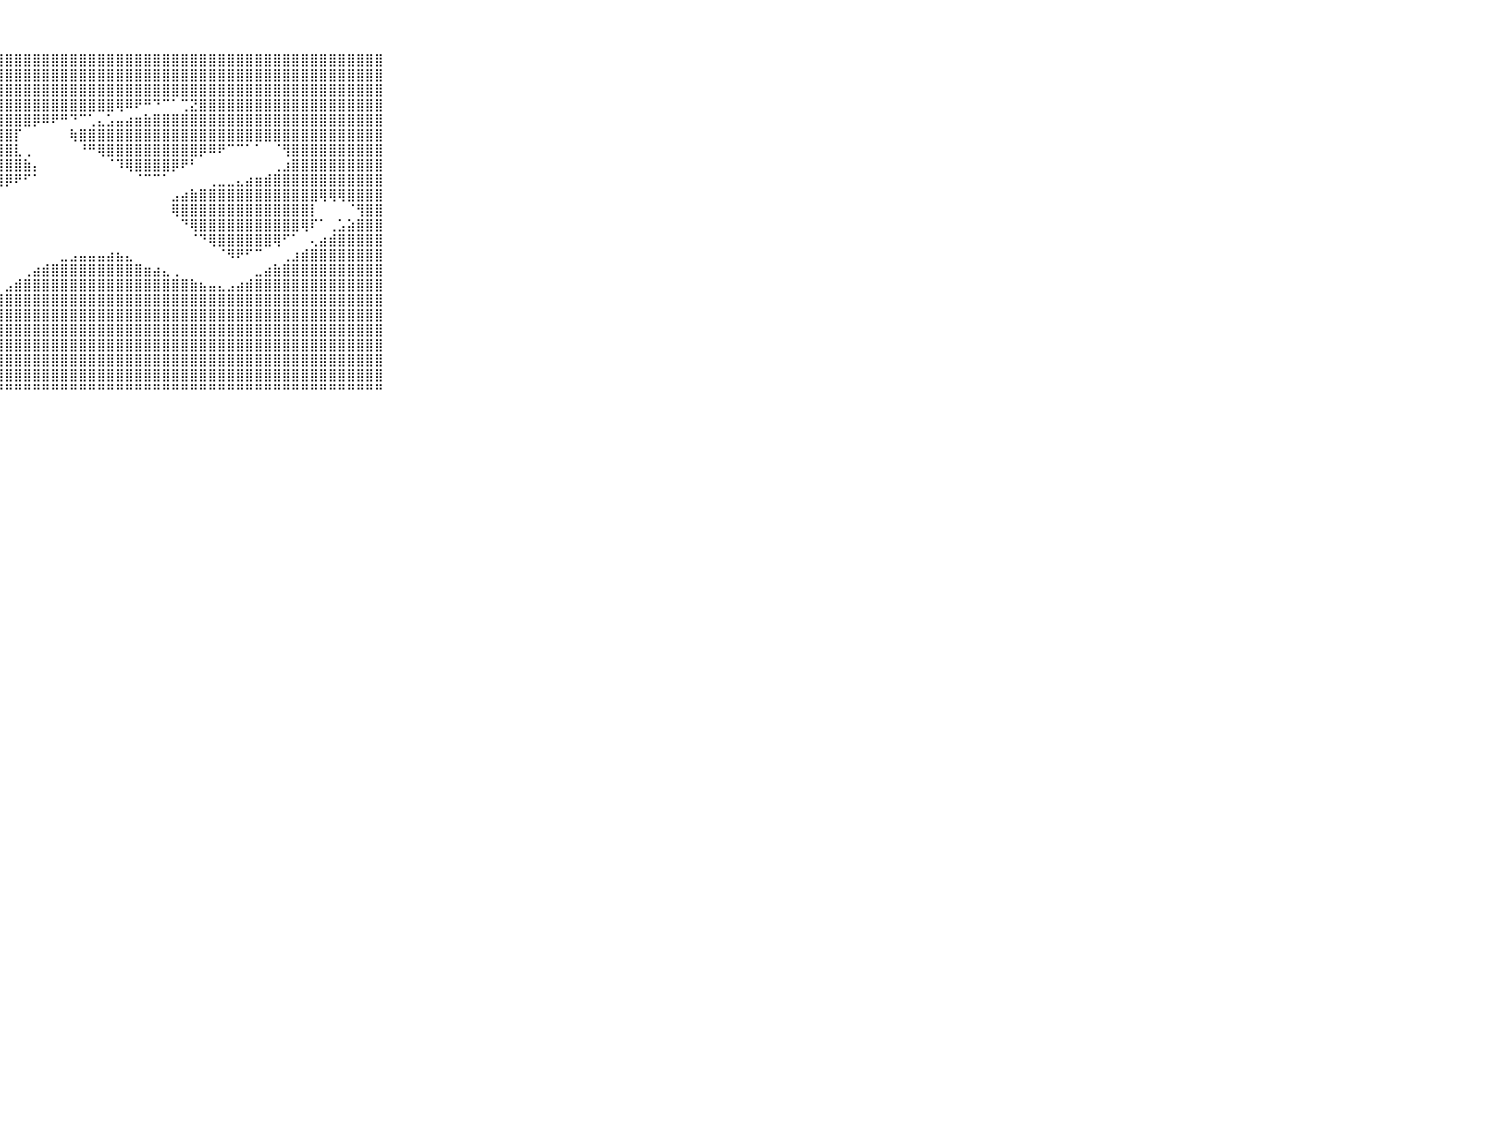

⠀⠀⠀⠀⠀⠀⠀⠀⠀⠀⠀⣼⣾⣿⣾⣿⣿⣿⣿⣿⣿⣿⣿⣿⣿⣿⣿⣿⣿⣿⣿⣿⣿⣿⣿⣿⣿⣿⣿⣿⣿⣿⣿⣿⣿⣿⣿⣿⣿⣿⣿⣿⣿⣿⣿⣿⣿⣿⣿⣿⣿⣿⣿⣿⣿⣿⣿⣿⣿⠀⠀⠀⠀⠀⠀⠀⠀⠀⠀⠀⠀
⠀⠀⠀⠀⠀⠀⠀⠀⠀⠀⠀⣿⣿⣿⣿⣿⣿⣿⣿⣿⣿⣿⣿⣿⣿⣿⣿⣿⣿⣿⣿⣿⣿⣿⣿⣿⣿⣿⣿⣿⣿⣿⣿⣿⣿⣿⣿⣿⣿⣿⣿⣿⣿⣿⣿⣿⣿⣿⣿⣿⣿⣿⣿⣿⣿⣿⣿⣿⣿⠀⠀⠀⠀⠀⠀⠀⠀⠀⠀⠀⠀
⠀⠀⠀⠀⠀⠀⠀⠀⠀⠀⠀⣿⣿⣿⣿⣿⣿⣿⣿⣿⣿⣿⣿⣿⣿⣿⣿⣿⣿⣿⣿⣿⣿⣿⣿⣿⣿⣿⣿⣿⣿⣿⣿⣿⣿⣿⣿⣿⣿⣿⣿⣿⣿⣿⣿⣿⣿⣿⣿⣿⣿⣿⣿⣿⣿⣿⣿⣿⣿⠀⠀⠀⠀⠀⠀⠀⠀⠀⠀⠀⠀
⠀⠀⠀⠀⠀⠀⠀⠀⠀⠀⠀⣿⣿⣿⣿⣿⣿⣿⣿⣿⣿⣿⣿⣿⣿⣿⣿⣿⣿⣿⣿⣿⣿⣿⣿⣿⣿⣿⣿⣿⢿⠿⠟⠛⠙⠉⠁⢉⣝⣿⣿⣿⣿⣿⣿⣿⣿⣿⣿⣿⣿⣿⣿⣿⣿⣿⣿⣿⣿⠀⠀⠀⠀⠀⠀⠀⠀⠀⠀⠀⠀
⠀⠀⠀⠀⠀⠀⠀⠀⠀⠀⠀⣿⣿⣿⣿⣿⣿⣿⣿⣿⣿⣿⣿⣿⣿⣿⣿⣿⣿⣿⣿⡿⠿⠟⠛⠙⠉⢁⣄⣡⣤⣴⣶⣷⣿⣿⣿⣿⣿⣿⣿⣿⣿⣿⣿⣿⣿⣿⣿⣿⣿⣿⣿⣿⣿⣿⣿⣿⣿⠀⠀⠀⠀⠀⠀⠀⠀⠀⠀⠀⠀
⠀⠀⠀⠀⠀⠀⠀⠀⠀⠀⠀⣿⣿⣿⣿⣿⣿⣿⣿⣿⣿⣿⣿⣿⣿⣿⣿⣿⣿⡏⠀⠀⠀⠀⠀⢷⣿⣿⣿⣿⣿⣿⣿⣿⣿⣿⣿⣿⣿⣿⣿⣿⣿⣿⣿⣿⣿⣿⣿⣿⣿⣿⣿⣿⣿⣿⣿⣿⣿⠀⠀⠀⠀⠀⠀⠀⠀⠀⠀⠀⠀
⠀⠀⠀⠀⠀⠀⠀⠀⠀⠀⠀⣿⣿⣿⣿⣿⣿⣿⣿⣿⣿⣿⣿⣿⣿⣿⣿⣿⣿⣇⢀⠀⠀⠀⠀⠀⠘⠛⢿⣿⣿⣿⣿⣿⣿⣿⣿⣿⣿⡿⠿⠟⠉⠉⠁⠁⠀⠈⢻⣿⣿⣿⣿⣿⣿⣿⣿⣿⣿⠀⠀⠀⠀⠀⠀⠀⠀⠀⠀⠀⠀
⠀⠀⠀⠀⠀⠀⠀⠀⠀⠀⠀⣿⣿⣿⣿⣿⣿⣿⣿⣿⣿⣿⣿⣿⣿⣿⣿⣿⣿⣿⣷⡄⠀⠀⠀⠀⠀⠀⠀⠈⠹⢿⣿⣿⣿⣿⡿⠟⠃⠀⠀⠀⠀⠀⠀⠀⠀⢀⣰⣿⣿⣿⣿⣿⣿⣿⣿⣿⣿⠀⠀⠀⠀⠀⠀⠀⠀⠀⠀⠀⠀
⠀⠀⠀⠀⠀⠀⠀⠀⠀⠀⠀⣿⣿⣿⣿⣿⣿⣿⣿⣿⣿⣿⣿⣿⣿⣿⣿⣿⡿⠟⠋⠁⠀⠀⠀⠀⠀⠀⠀⠀⠀⠀⠈⠉⠉⠁⠀⠀⠀⠀⢀⣀⣀⣄⣴⣶⣾⣿⣿⣿⣿⣿⣿⣿⣿⣿⣿⣿⣿⠀⠀⠀⠀⠀⠀⠀⠀⠀⠀⠀⠀
⠀⠀⠀⠀⠀⠀⠀⠀⠀⠀⠀⠿⠟⠛⠛⠛⠛⠛⠛⠻⠿⠿⠿⠿⠟⠋⠉⠁⠀⠀⠀⠀⠀⠀⠀⠀⠀⠀⠀⠀⠀⠀⠀⠀⠀⠀⣠⣴⣷⣿⣿⣿⣿⣿⣿⣿⣿⣿⣿⣿⣿⣿⢿⢿⢿⣿⣿⣿⣿⠀⠀⠀⠀⠀⠀⠀⠀⠀⠀⠀⠀
⠀⠀⠀⠀⠀⠀⠀⠀⠀⠀⠀⠀⠀⠀⠀⠀⠀⠀⠀⠀⠀⠀⠀⠀⠀⠀⠀⠀⠀⠀⠀⠀⠀⠀⠀⠀⠀⠀⠀⠀⠀⠀⠀⠀⠀⠀⢿⣿⣿⣿⣿⣿⣿⣿⣿⣿⣿⣿⣿⣿⣿⡇⠀⠀⠀⠈⢻⣿⣿⠀⠀⠀⠀⠀⠀⠀⠀⠀⠀⠀⠀
⠀⠀⠀⠀⠀⠀⠀⠀⠀⠀⠀⠀⠀⠀⠀⠀⠀⠀⠀⠀⠀⠀⠀⠀⠀⠀⠀⠀⠀⠀⠀⠀⠀⠀⠀⠀⠀⠀⠀⠀⠀⠀⠀⠀⠀⠀⠀⠙⢿⣿⣿⣿⣿⣿⣿⣿⣿⣿⣿⣿⢿⠏⠁⢀⣡⣵⣿⣿⣿⠀⠀⠀⠀⠀⠀⠀⠀⠀⠀⠀⠀
⠀⠀⠀⠀⠀⠀⠀⠀⠀⠀⠀⠀⠀⠀⠀⠀⠀⠀⠀⠀⠀⠀⠀⠀⠀⠀⠀⠀⠀⠀⠀⠀⠀⠀⠀⠀⠀⠀⠀⠀⠀⠀⠀⠀⠀⠀⠀⠀⠈⠙⢿⣿⣿⣿⣿⣿⣿⢿⠋⠁⠀⢄⣴⣾⣿⣿⣿⣿⣿⠀⠀⠀⠀⠀⠀⠀⠀⠀⠀⠀⠀
⠀⠀⠀⠀⠀⠀⠀⠀⠀⠀⠀⣤⣤⣤⣤⣤⣤⠀⠀⠀⠀⠀⠀⠀⠀⠀⠀⠀⠀⠀⠀⠀⠀⠀⣀⣠⣤⣤⣤⣴⣦⣄⠀⠀⠀⠀⠀⠀⠀⠀⠀⠈⠻⠟⠋⠉⠀⠀⢀⣰⣾⣿⣿⣿⣿⣿⣿⣿⣿⠀⠀⠀⠀⠀⠀⠀⠀⠀⠀⠀⠀
⠀⠀⠀⠀⠀⠀⠀⠀⠀⠀⠀⣿⣿⣿⣿⡿⠃⠀⠀⠀⠀⠀⠀⠀⠀⠀⠀⠀⠀⠀⢀⣴⣾⣿⣿⣿⣿⣿⣿⣿⣿⣿⣿⣶⣴⣄⢀⠀⠀⠀⠀⠀⠀⠀⠀⣀⣴⣷⣿⣿⣿⣿⣿⣿⣿⣿⣿⣿⣿⠀⠀⠀⠀⠀⠀⠀⠀⠀⠀⠀⠀
⠀⠀⠀⠀⠀⠀⠀⠀⠀⠀⠀⣿⣿⣿⠟⠁⠀⠀⠀⠀⠀⠀⠀⠀⠀⠀⠀⠀⣠⣾⣿⣿⣿⣿⣿⣿⣿⣿⣿⣿⣿⣿⣿⣿⣿⣿⣿⣿⣷⣦⣤⣄⣠⣴⣾⣿⣿⣿⣿⣿⣿⣿⣿⣿⣿⣿⣿⣿⣿⠀⠀⠀⠀⠀⠀⠀⠀⠀⠀⠀⠀
⠀⠀⠀⠀⠀⠀⠀⠀⠀⠀⠀⣿⡿⠃⠀⠀⠀⠀⠀⠀⠀⠀⠀⠀⠀⠀⣠⣾⣿⣿⣿⣿⣿⣿⣿⣿⣿⣿⣿⣿⣿⣿⣿⣿⣿⣿⣿⣿⣿⣿⣿⣿⣿⣿⣿⣿⣿⣿⣿⣿⣿⣿⣿⣿⣿⣿⣿⣿⣿⠀⠀⠀⠀⠀⠀⠀⠀⠀⠀⠀⠀
⠀⠀⠀⠀⠀⠀⠀⠀⠀⠀⠀⠟⠁⠀⠀⠀⠀⠀⠀⠀⠀⠀⠀⢀⣠⣾⣿⣿⣿⣿⣿⣿⣿⣿⣿⣿⣿⣿⣿⣿⣿⣿⣿⣿⣿⣿⣿⣿⣿⣿⣿⣿⣿⣿⣿⣿⣿⣿⣿⣿⣿⣿⣿⣿⣿⣿⣿⣿⣿⠀⠀⠀⠀⠀⠀⠀⠀⠀⠀⠀⠀
⠀⠀⠀⠀⠀⠀⠀⠀⠀⠀⠀⠀⠀⠀⠀⠀⠀⠀⠀⠀⠀⢀⣴⣿⣿⣿⣿⣿⣿⣿⣿⣿⣿⣿⣿⣿⣿⣿⣿⣿⣿⣿⣿⣿⣿⣿⣿⣿⣿⣿⣿⣿⣿⣿⣿⣿⣿⣿⣿⣿⣿⣿⣿⣿⣿⣿⣿⣿⣿⠀⠀⠀⠀⠀⠀⠀⠀⠀⠀⠀⠀
⠀⠀⠀⠀⠀⠀⠀⠀⠀⠀⠀⠀⠀⠀⠀⠀⠀⠀⢀⣠⣷⣿⣿⣿⣿⣿⣿⣿⣿⣿⣿⣿⣿⣿⣿⣿⣿⣿⣿⣿⣿⣿⣿⣿⣿⣿⣿⣿⣿⣿⣿⣿⣿⣿⣿⣿⣿⣿⣿⣿⣿⣿⣿⣿⣿⣿⣿⣿⣿⠀⠀⠀⠀⠀⠀⠀⠀⠀⠀⠀⠀
⠀⠀⠀⠀⠀⠀⠀⠀⠀⠀⠀⠀⠀⠀⠀⢀⣠⣴⣿⣿⣿⣿⣿⣿⣿⣿⣿⣿⣿⣿⣿⣿⣿⣿⣿⣿⣿⣿⣿⣿⣿⣿⣿⣿⣿⣿⣿⣿⣿⣿⣿⣿⣿⣿⣿⣿⣿⣿⣿⣿⣿⣿⣿⣿⣿⣿⣿⣿⣿⠀⠀⠀⠀⠀⠀⠀⠀⠀⠀⠀⠀
⠀⠀⠀⠀⠀⠀⠀⠀⠀⠀⠀⣀⣤⣴⣾⣿⣿⣿⣿⣿⣿⣿⣿⣿⣿⣿⣿⣿⣿⣿⣿⣿⣿⣿⣿⣿⣿⣿⣿⣿⣿⣿⣿⣿⣿⣿⣿⣿⣿⣿⣿⣿⣿⣿⣿⣿⣿⣿⣿⣿⣿⣿⣿⣿⣿⣿⣿⣿⣿⠀⠀⠀⠀⠀⠀⠀⠀⠀⠀⠀⠀
⠀⠀⠀⠀⠀⠀⠀⠀⠀⠀⠀⠛⠛⠛⠛⠛⠛⠛⠛⠛⠛⠛⠛⠛⠛⠛⠛⠛⠛⠛⠛⠛⠛⠛⠛⠛⠛⠛⠛⠛⠛⠛⠛⠛⠛⠛⠛⠛⠛⠛⠛⠛⠛⠛⠛⠛⠛⠛⠛⠛⠛⠛⠛⠛⠛⠛⠛⠛⠛⠀⠀⠀⠀⠀⠀⠀⠀⠀⠀⠀⠀